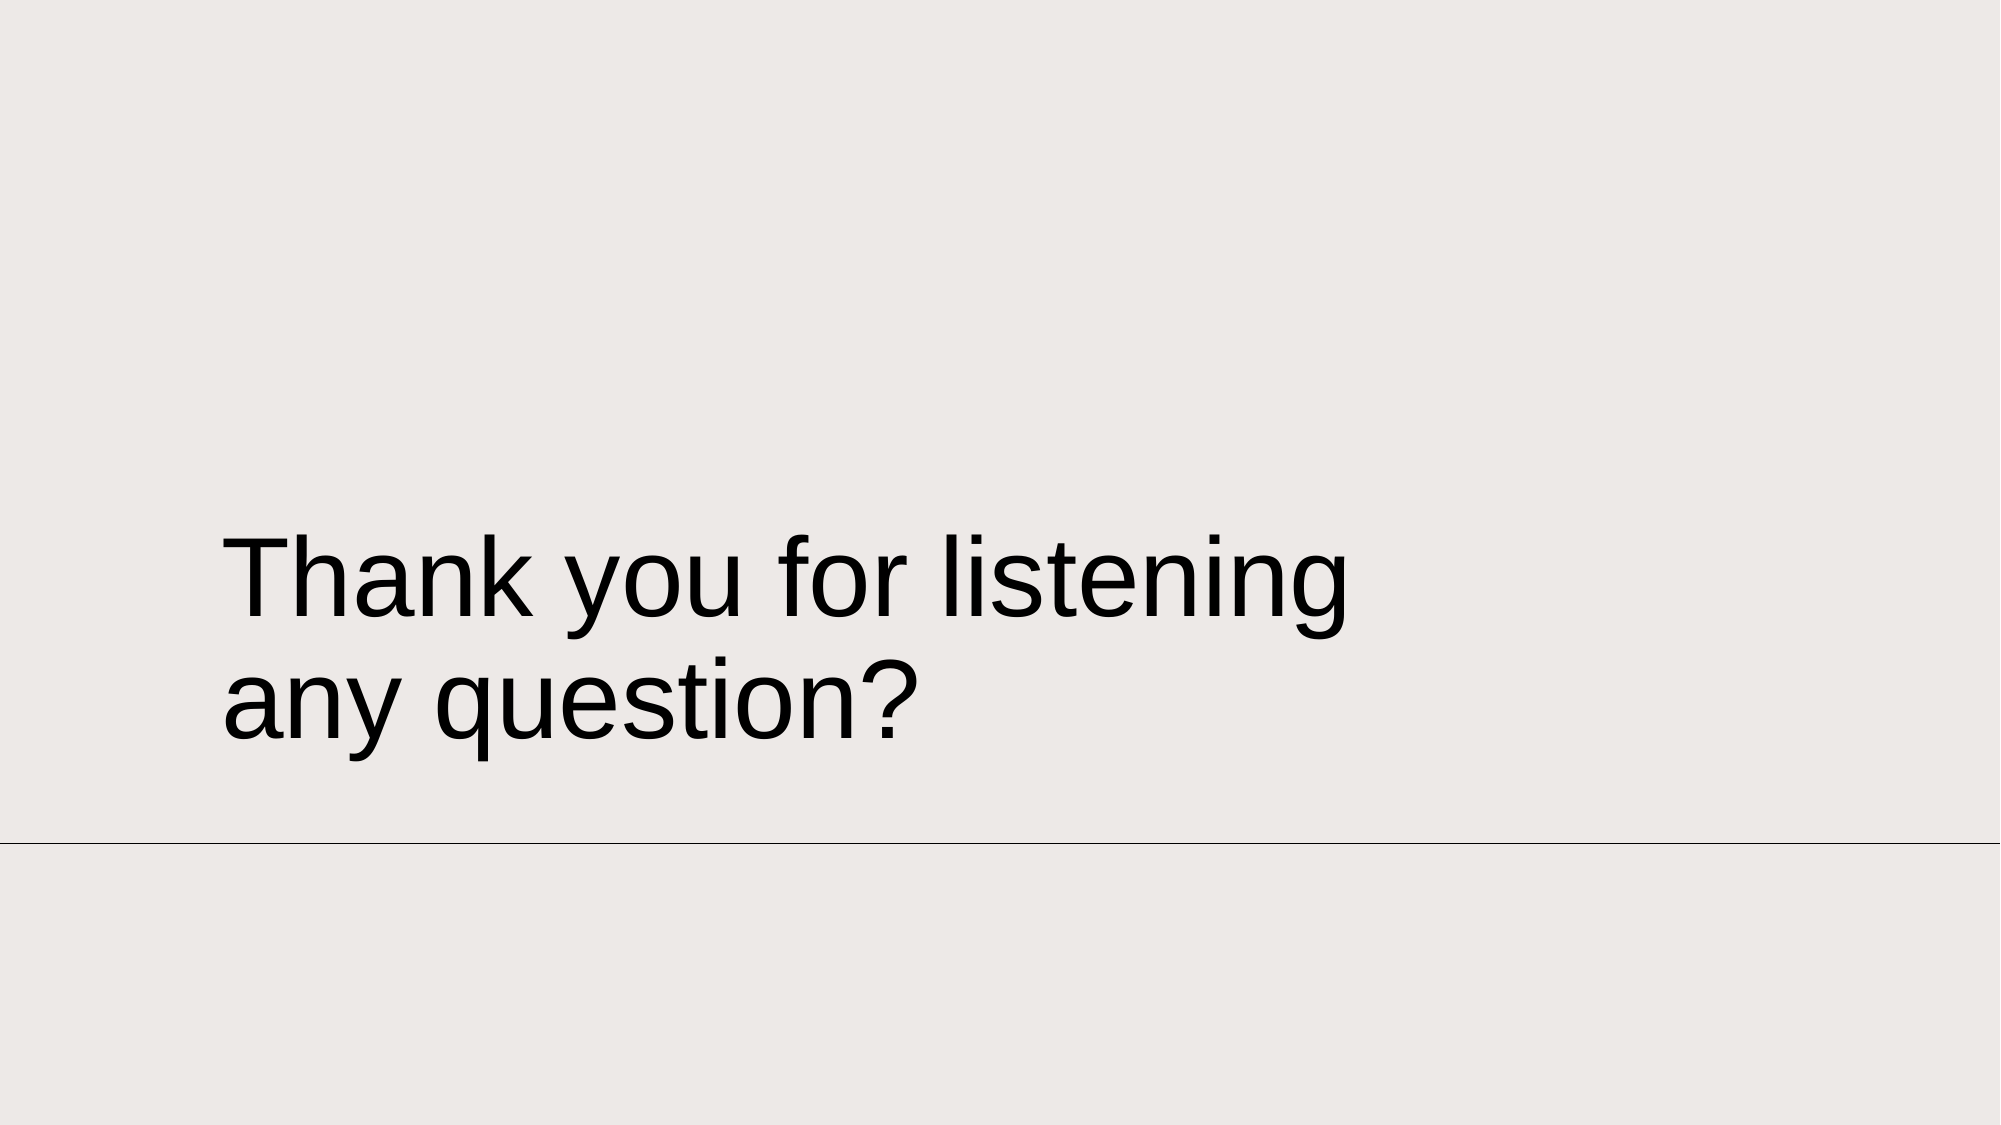

# Thank you for listening any question?